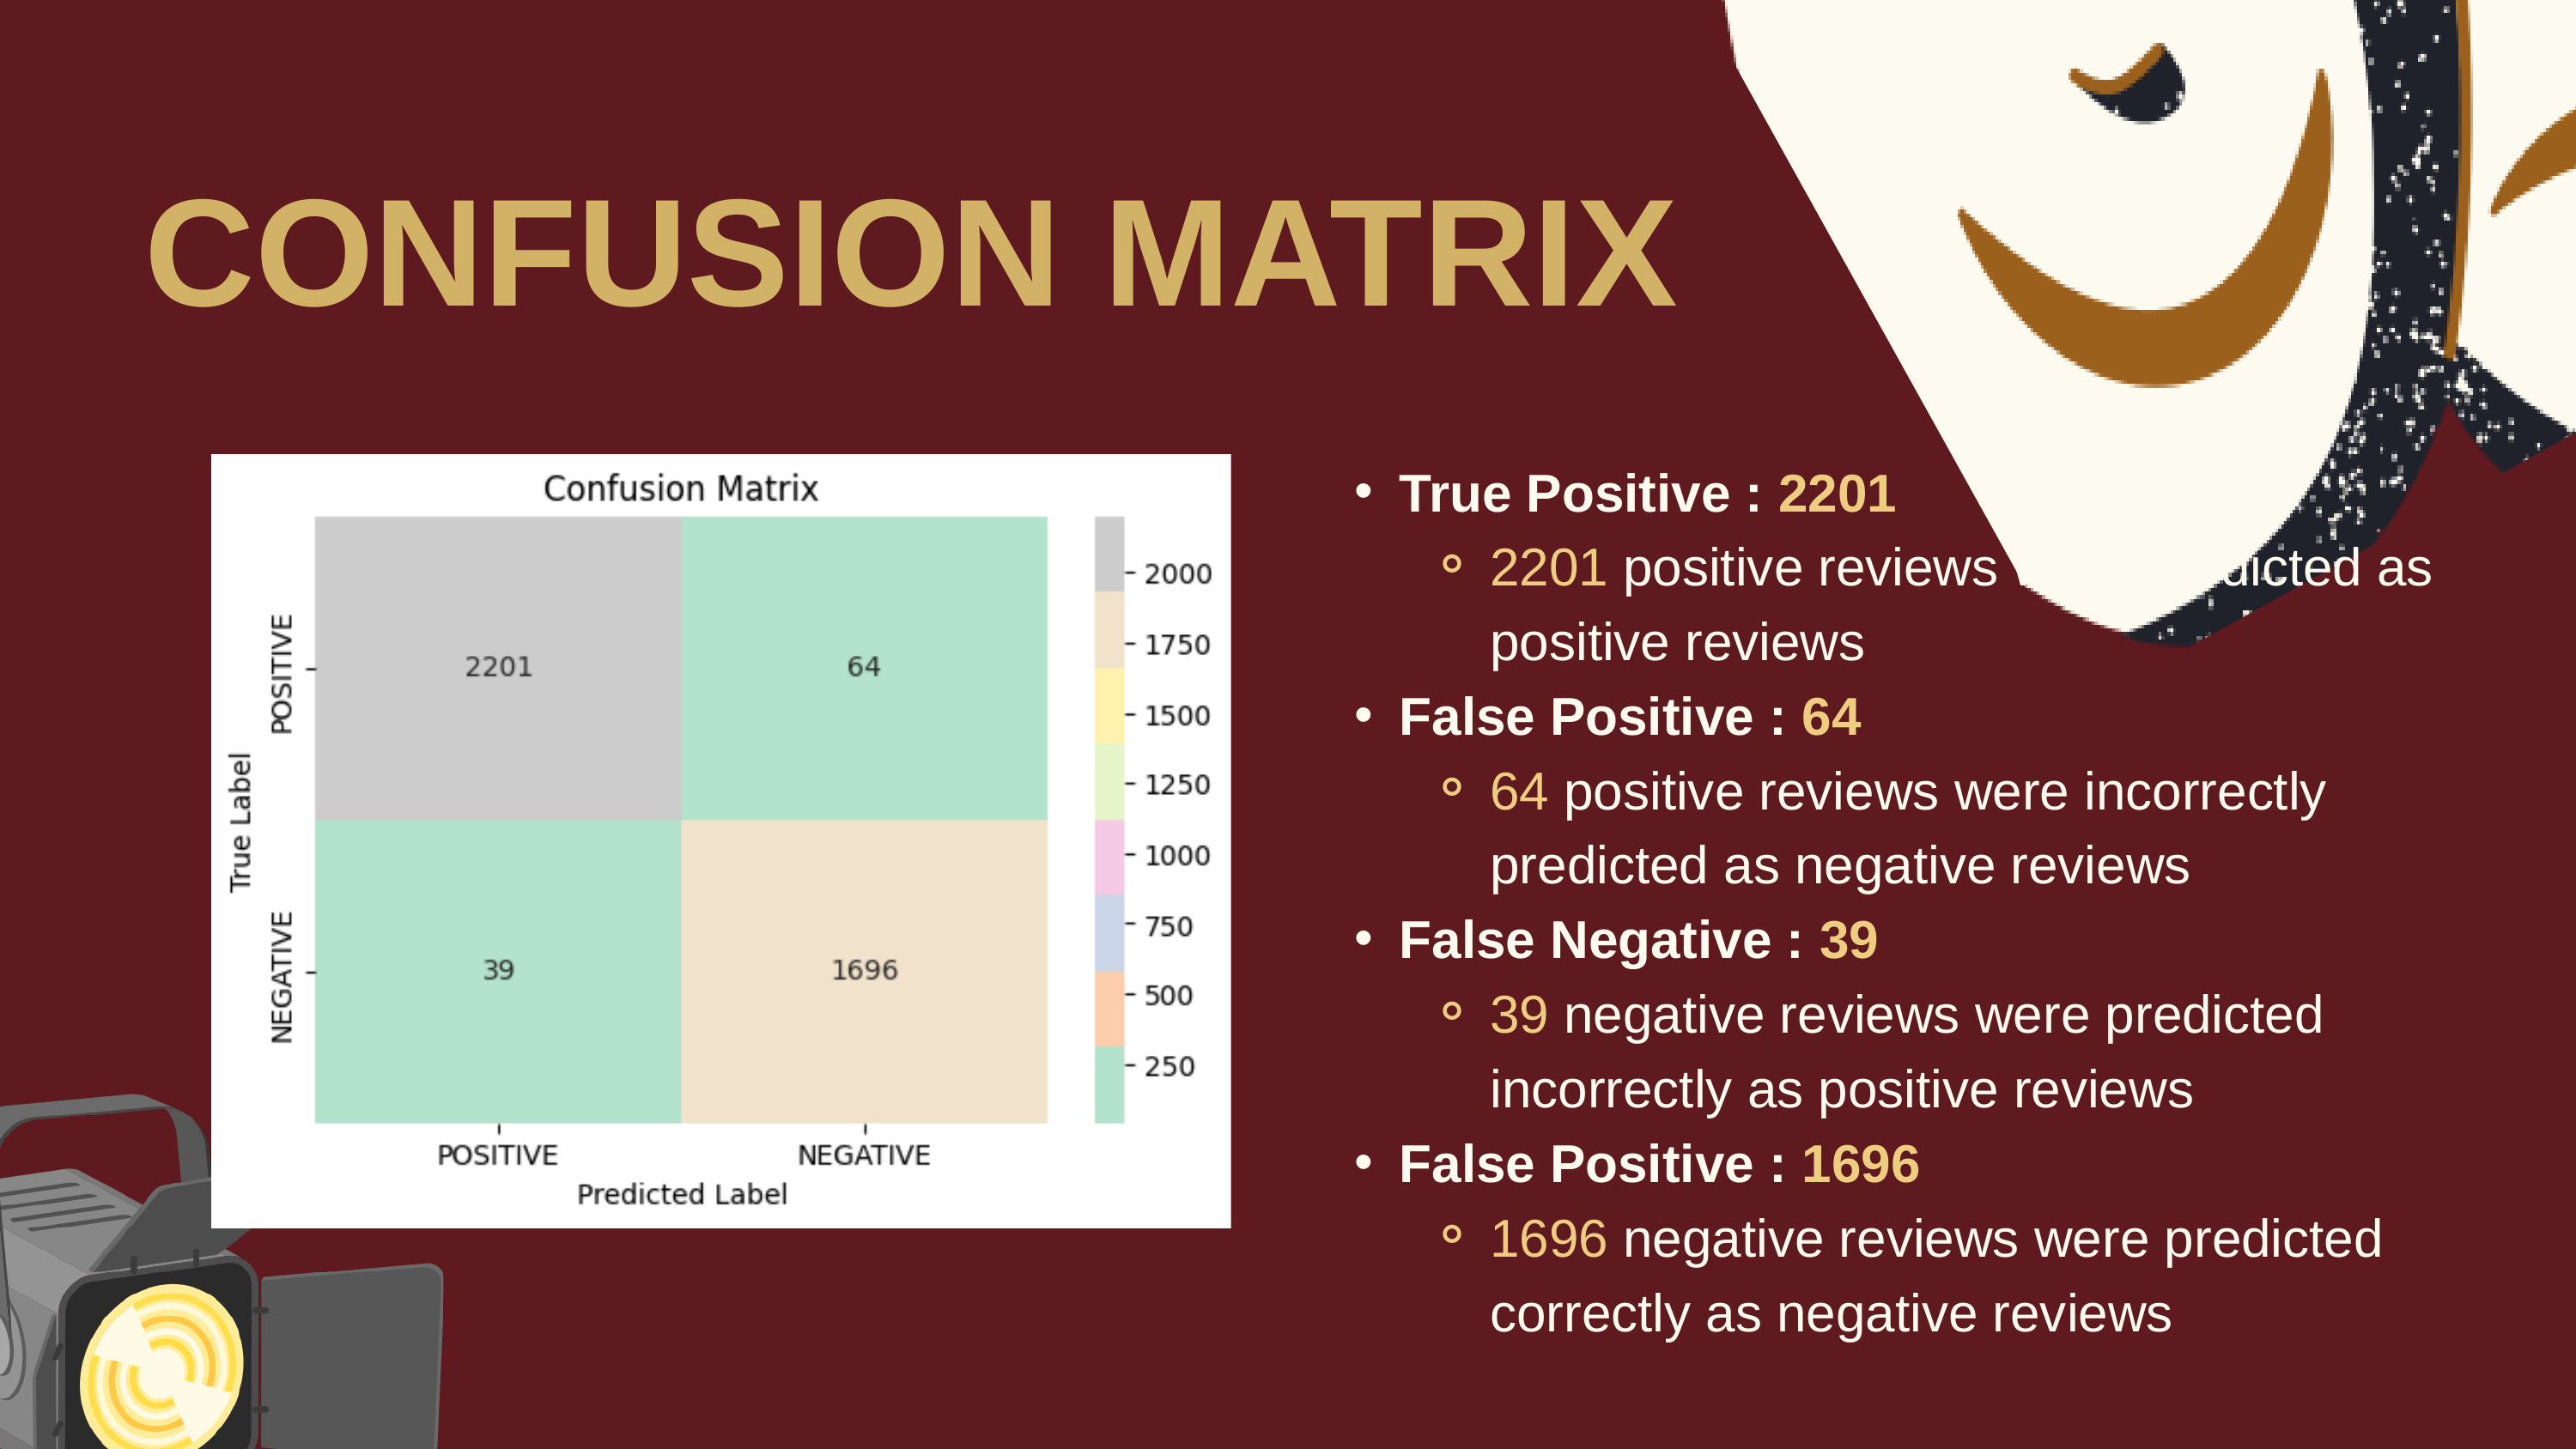

CONFUSION MATRIX
True Positive : 2201
2201 positive reviews were predicted as positive reviews
False Positive : 64
64 positive reviews were incorrectly predicted as negative reviews
False Negative : 39
39 negative reviews were predicted incorrectly as positive reviews
False Positive : 1696
1696 negative reviews were predicted correctly as negative reviews